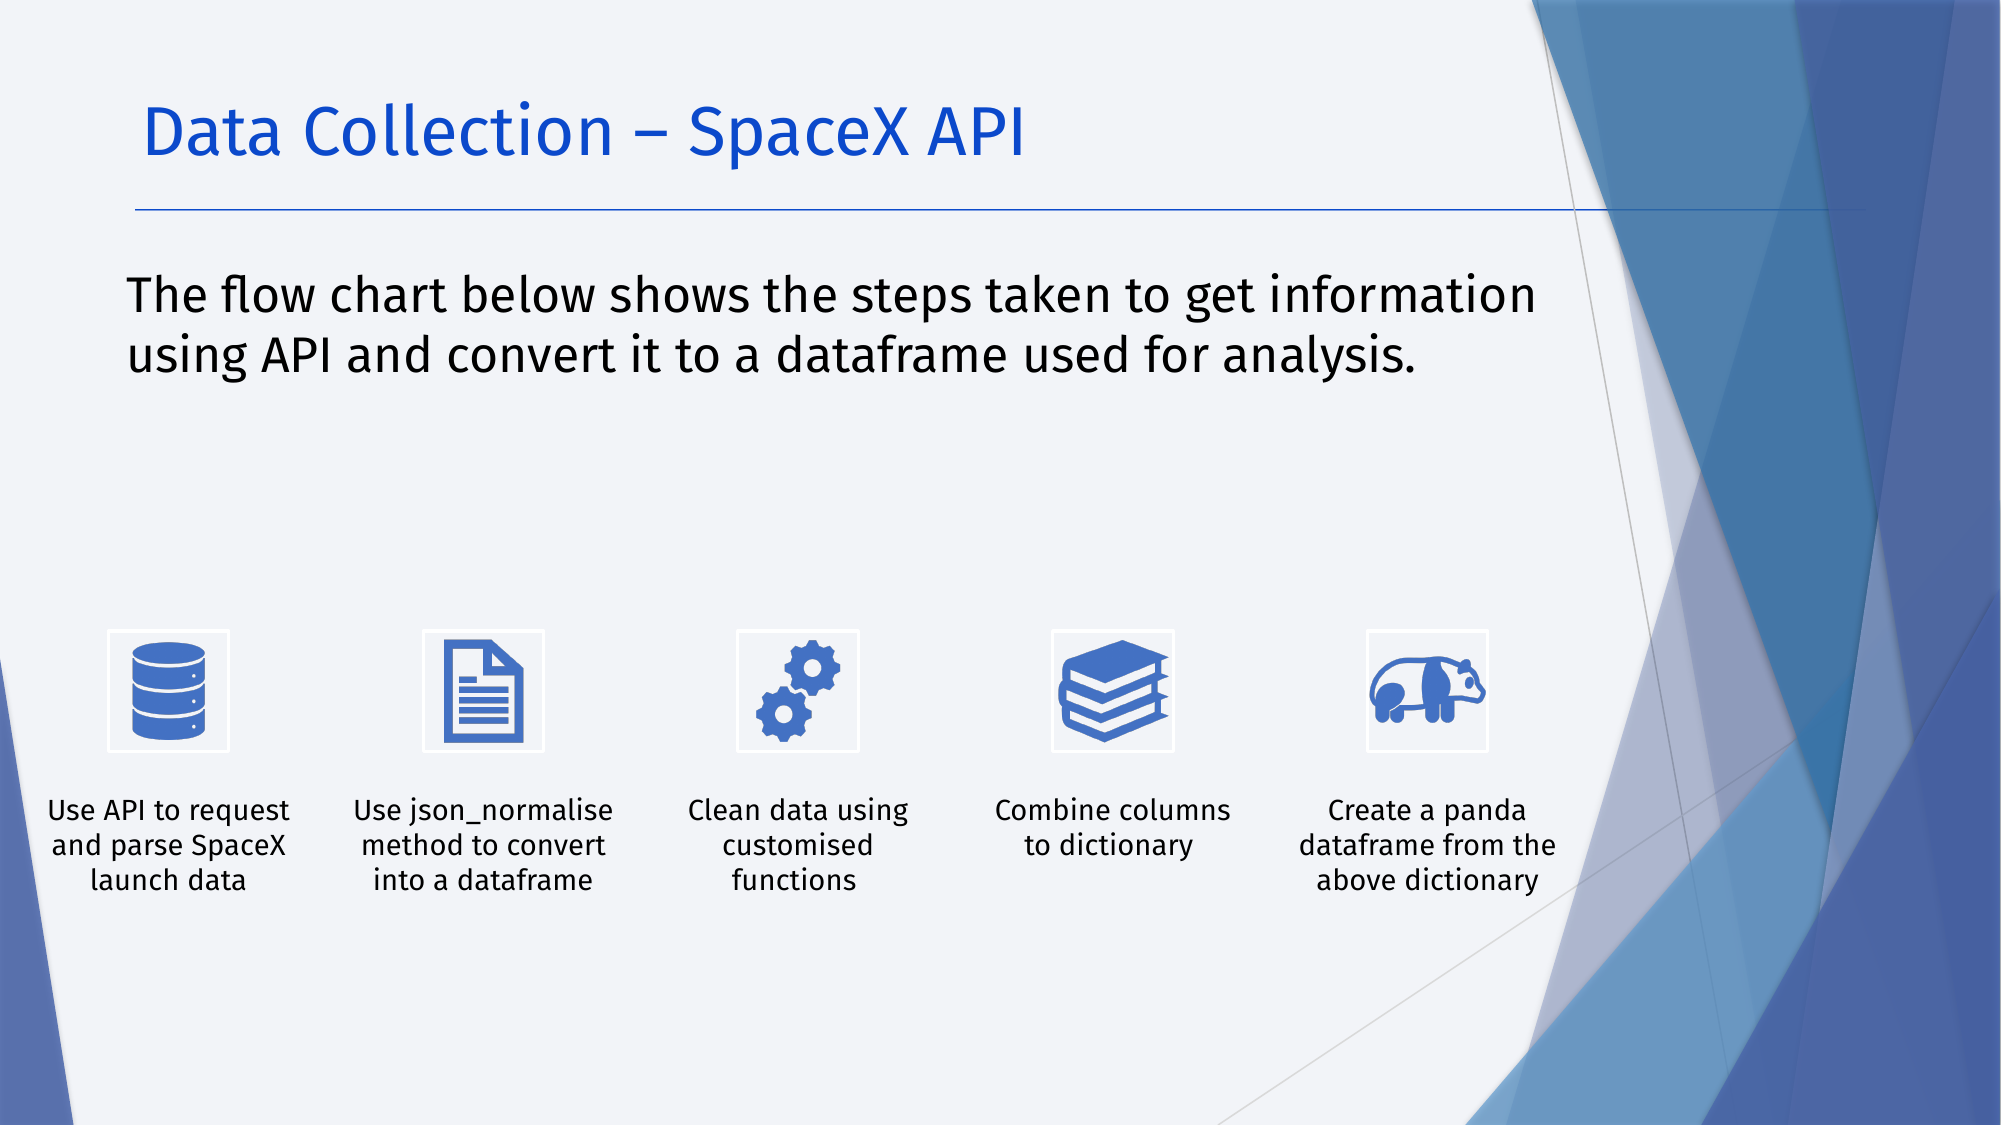

Data Collection – SpaceX API
The flow chart below shows the steps taken to get information using API and convert it to a dataframe used for analysis.
Use API to request and parse SpaceX launch data
Use json_normalise method to convert into a dataframe
Clean data using customised functions
Combine columns to dictionary
Create a panda dataframe from the above dictionary